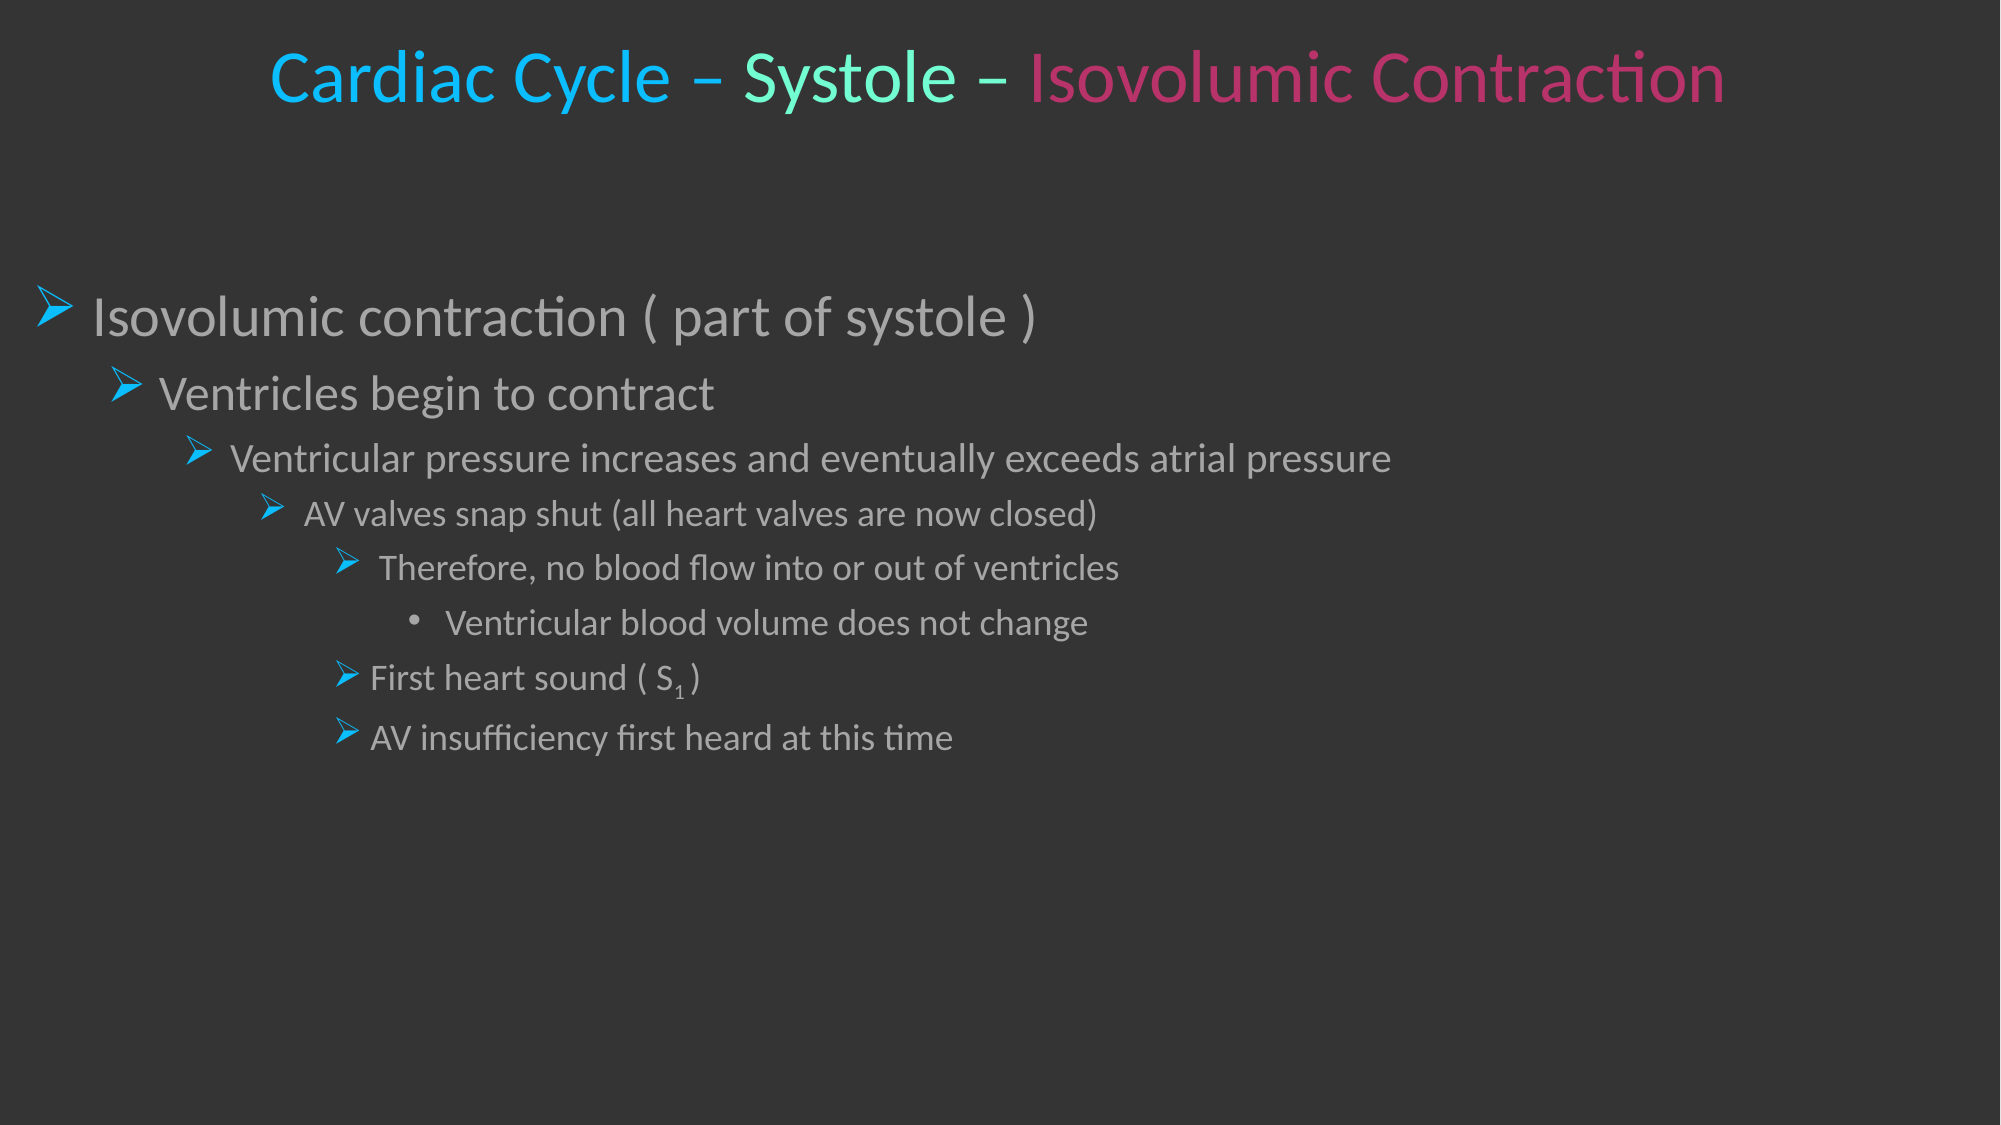

# Cardiac Cycle – Systole – Isovolumic Contraction
 Isovolumic contraction ( part of systole )
 Ventricles begin to contract
 Ventricular pressure increases and eventually exceeds atrial pressure
 AV valves snap shut (all heart valves are now closed)
 Therefore, no blood flow into or out of ventricles
Ventricular blood volume does not change
First heart sound ( S1 )
AV insufficiency first heard at this time